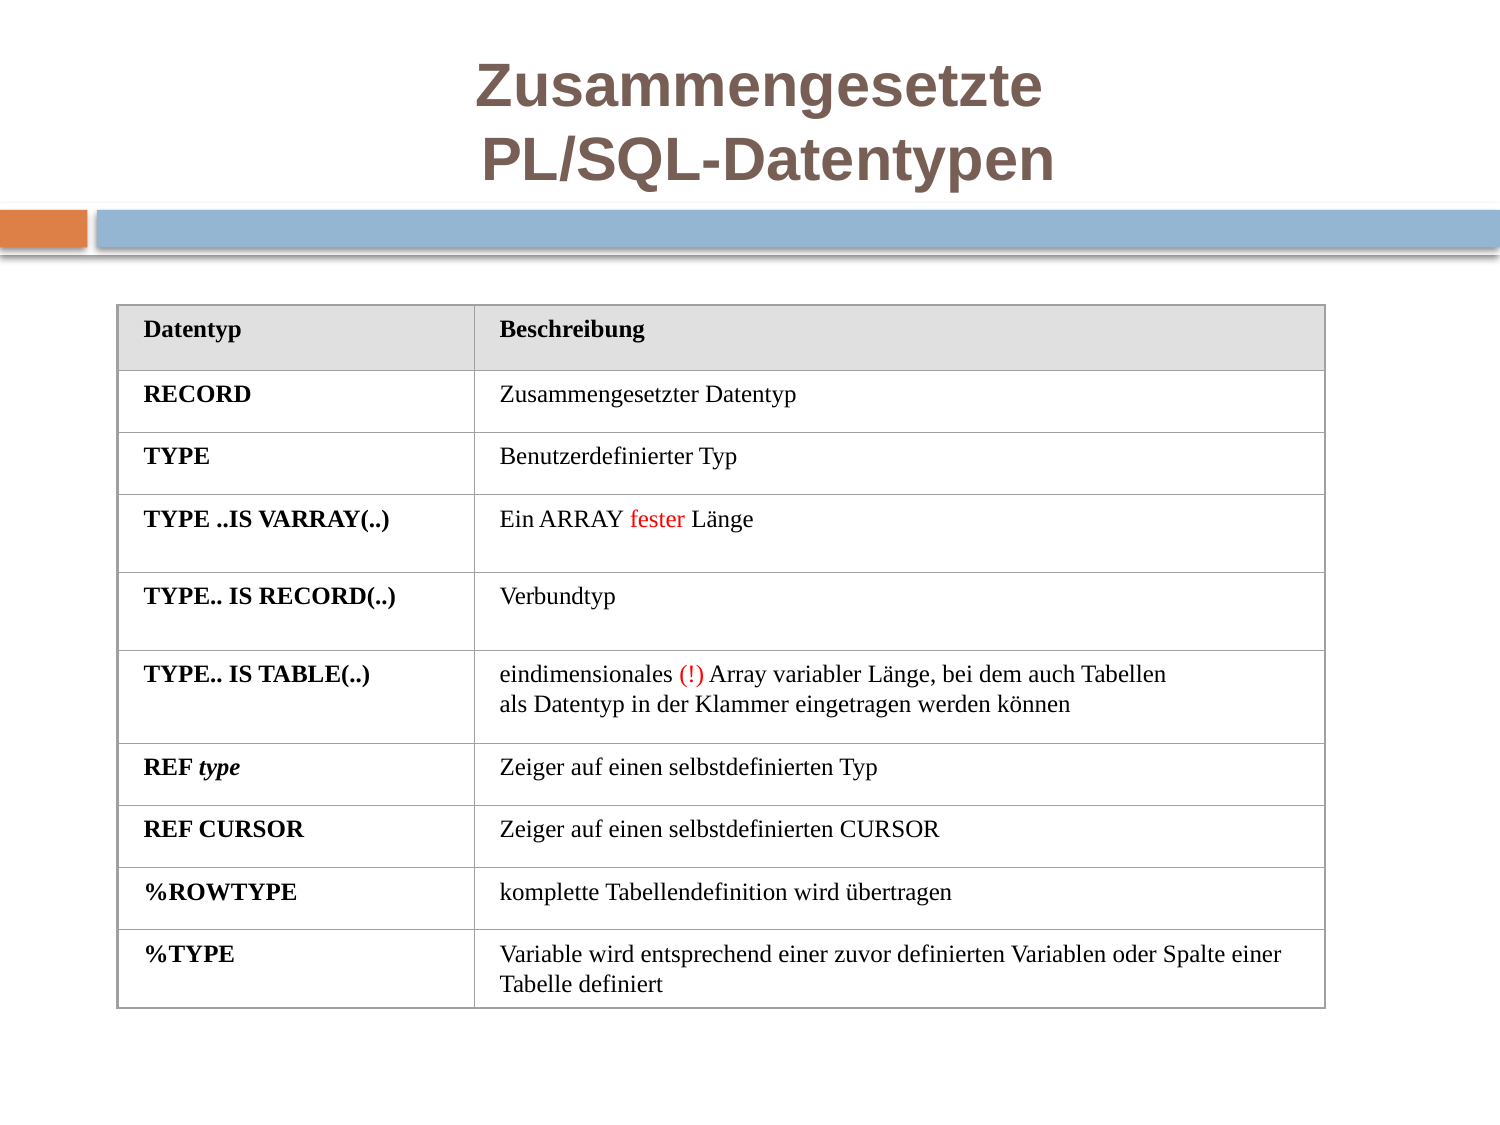

# Zusammengesetzte PL/SQL-Datentypen

Datentyp

Beschreibung

RECORD

Zusammengesetzter Datentyp

TYPE

Benutzerdefinierter Typ

TYPE ..IS VARRAY(..)

Ein ARRAY fester Länge

TYPE.. IS RECORD(..)

Verbundtyp

TYPE.. IS TABLE(..)

eindimensionales (!) Array variabler Länge, bei dem auch Tabellen
als Datentyp in der Klammer eingetragen werden können

REF type

Zeiger auf einen selbstdefinierten Typ

REF CURSOR

Zeiger auf einen selbstdefinierten CURSOR

%ROWTYPE

komplette Tabellendefinition wird übertragen

%TYPE

Variable wird entsprechend einer zuvor definierten Variablen oder Spalte einer Tabelle definiert